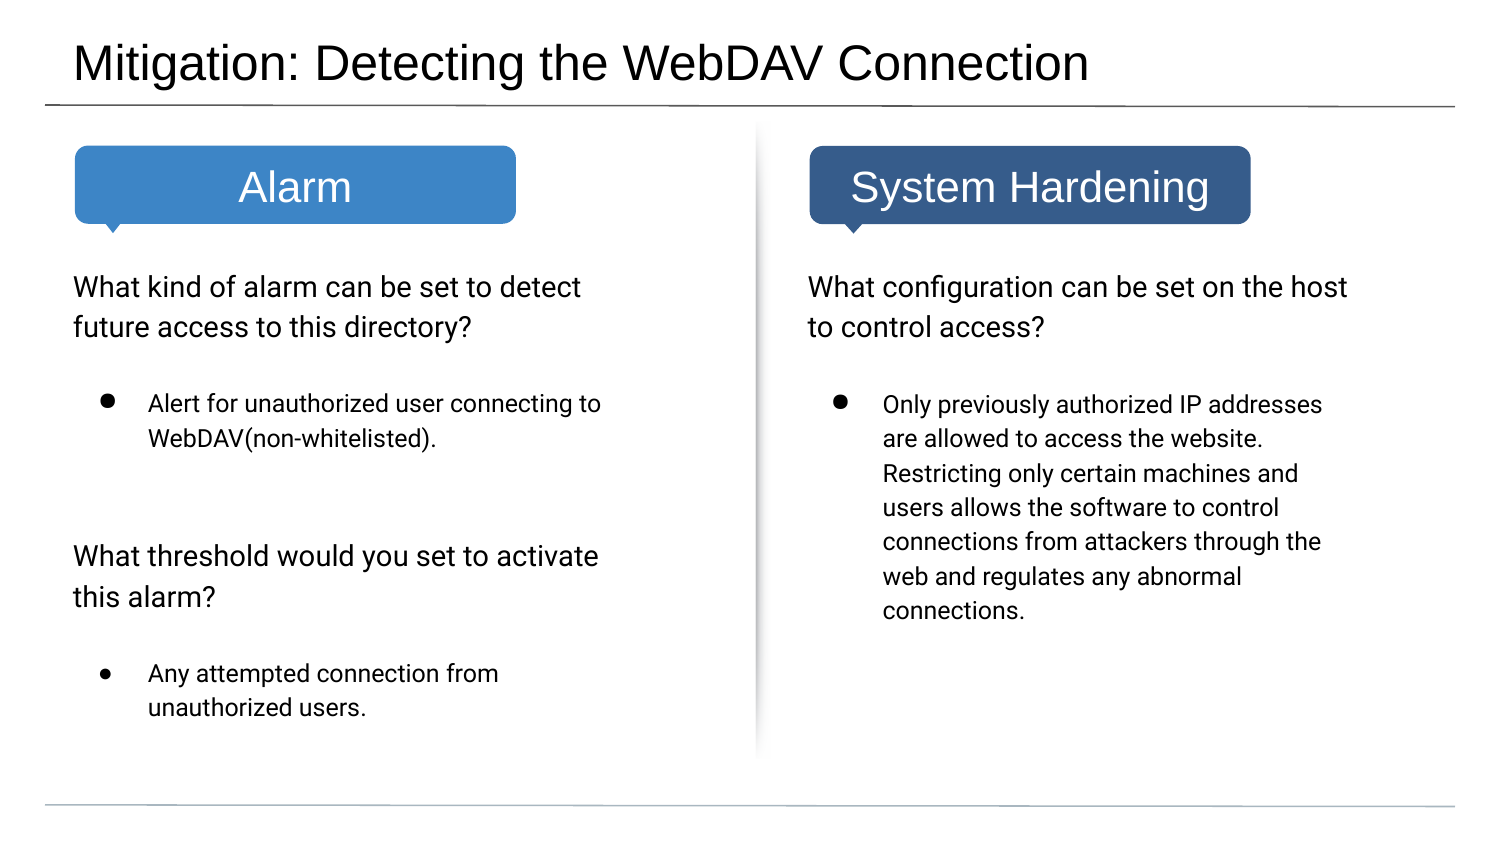

# Mitigation: Detecting the WebDAV Connection
What kind of alarm can be set to detect future access to this directory?

Alert for unauthorized user connecting to WebDAV(non-whitelisted).

What threshold would you set to activate this alarm?

Any attempted connection from unauthorized users.
What configuration can be set on the host to control access?

Only previously authorized IP addresses are allowed to access the website. Restricting only certain machines and users allows the software to control connections from attackers through the web and regulates any abnormal connections.